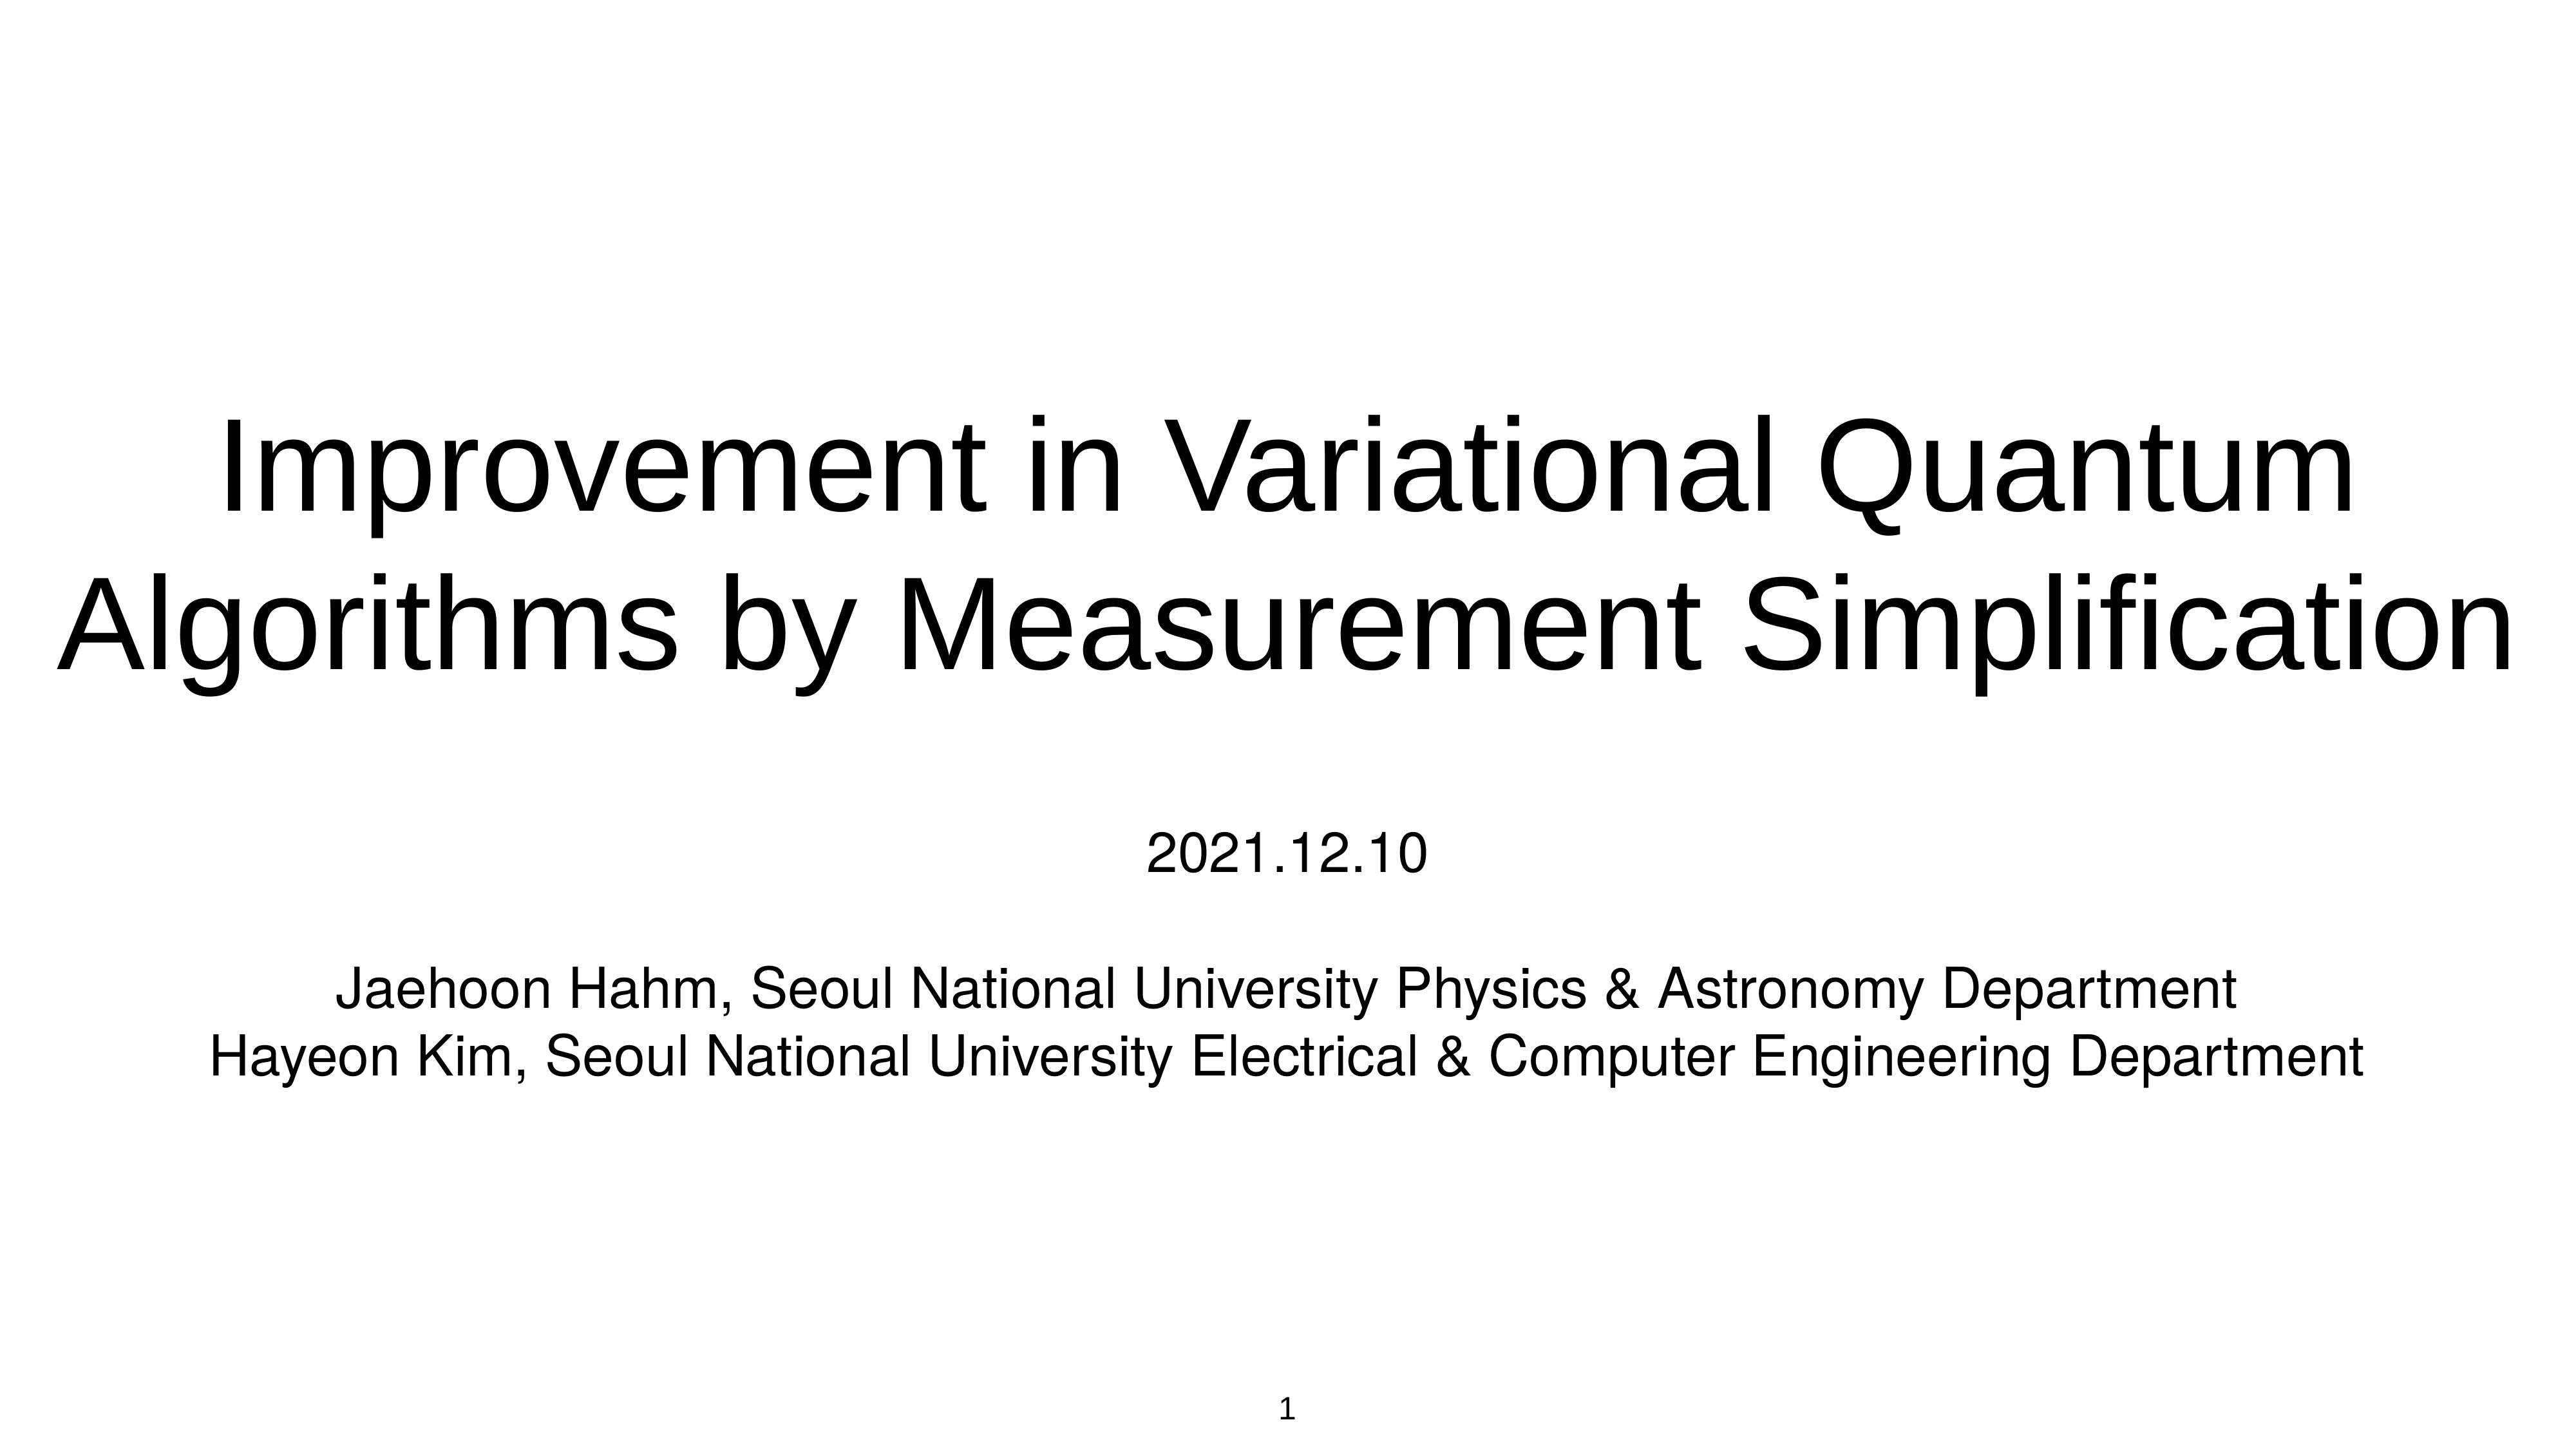

# Improvement in Variational Quantum Algorithms by Measurement Simplification
2021.12.10

Jaehoon Hahm, Seoul National University Physics & Astronomy Department
Hayeon Kim, Seoul National University Electrical & Computer Engineering Department
1